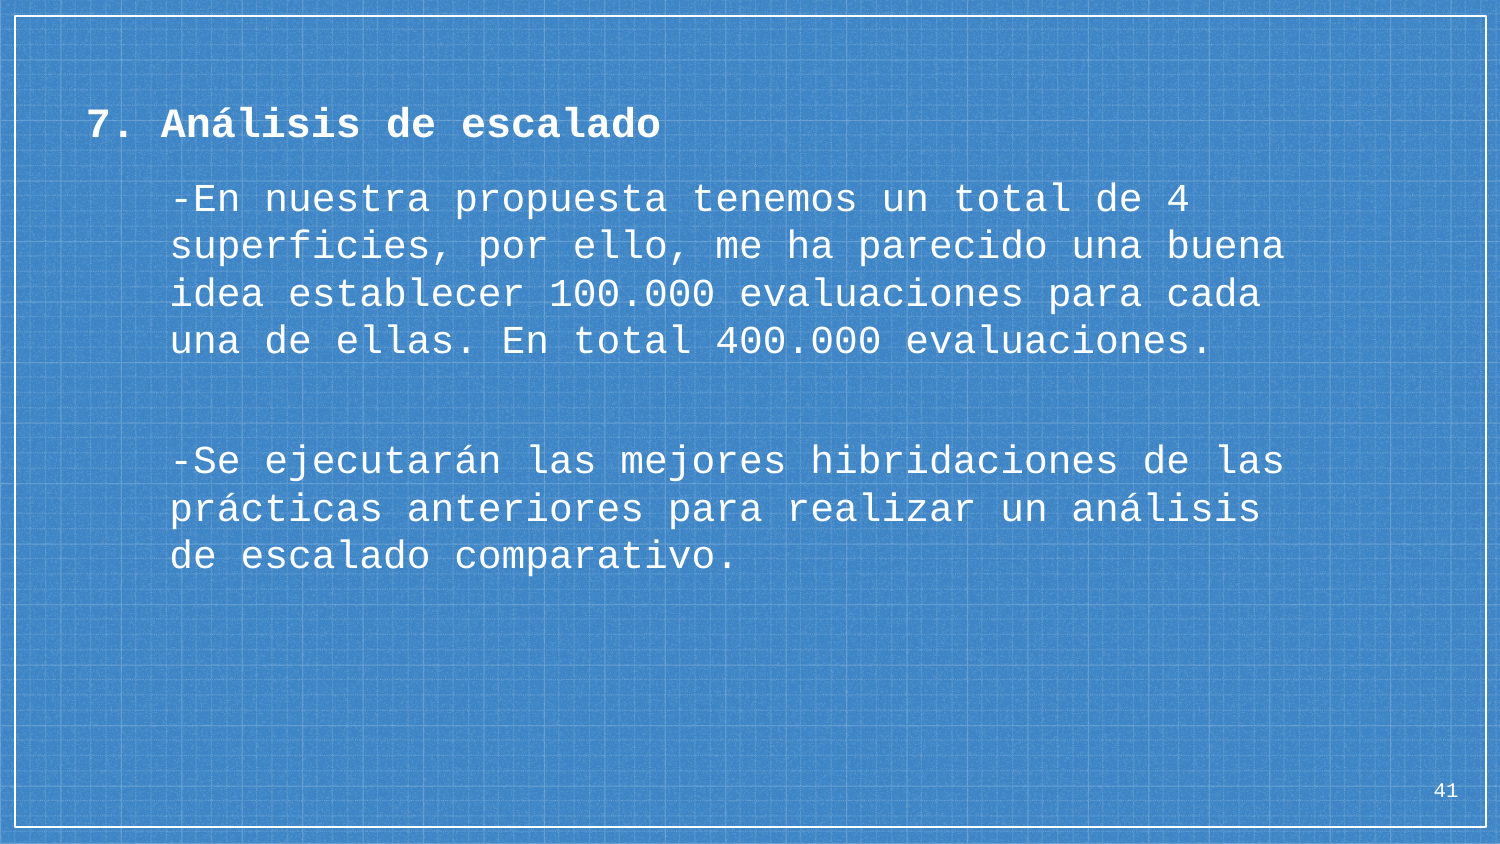

# 7. Análisis de escalado
-En nuestra propuesta tenemos un total de 4 superficies, por ello, me ha parecido una buena idea establecer 100.000 evaluaciones para cada una de ellas. En total 400.000 evaluaciones.

-Se ejecutarán las mejores hibridaciones de las prácticas anteriores para realizar un análisis de escalado comparativo.
41